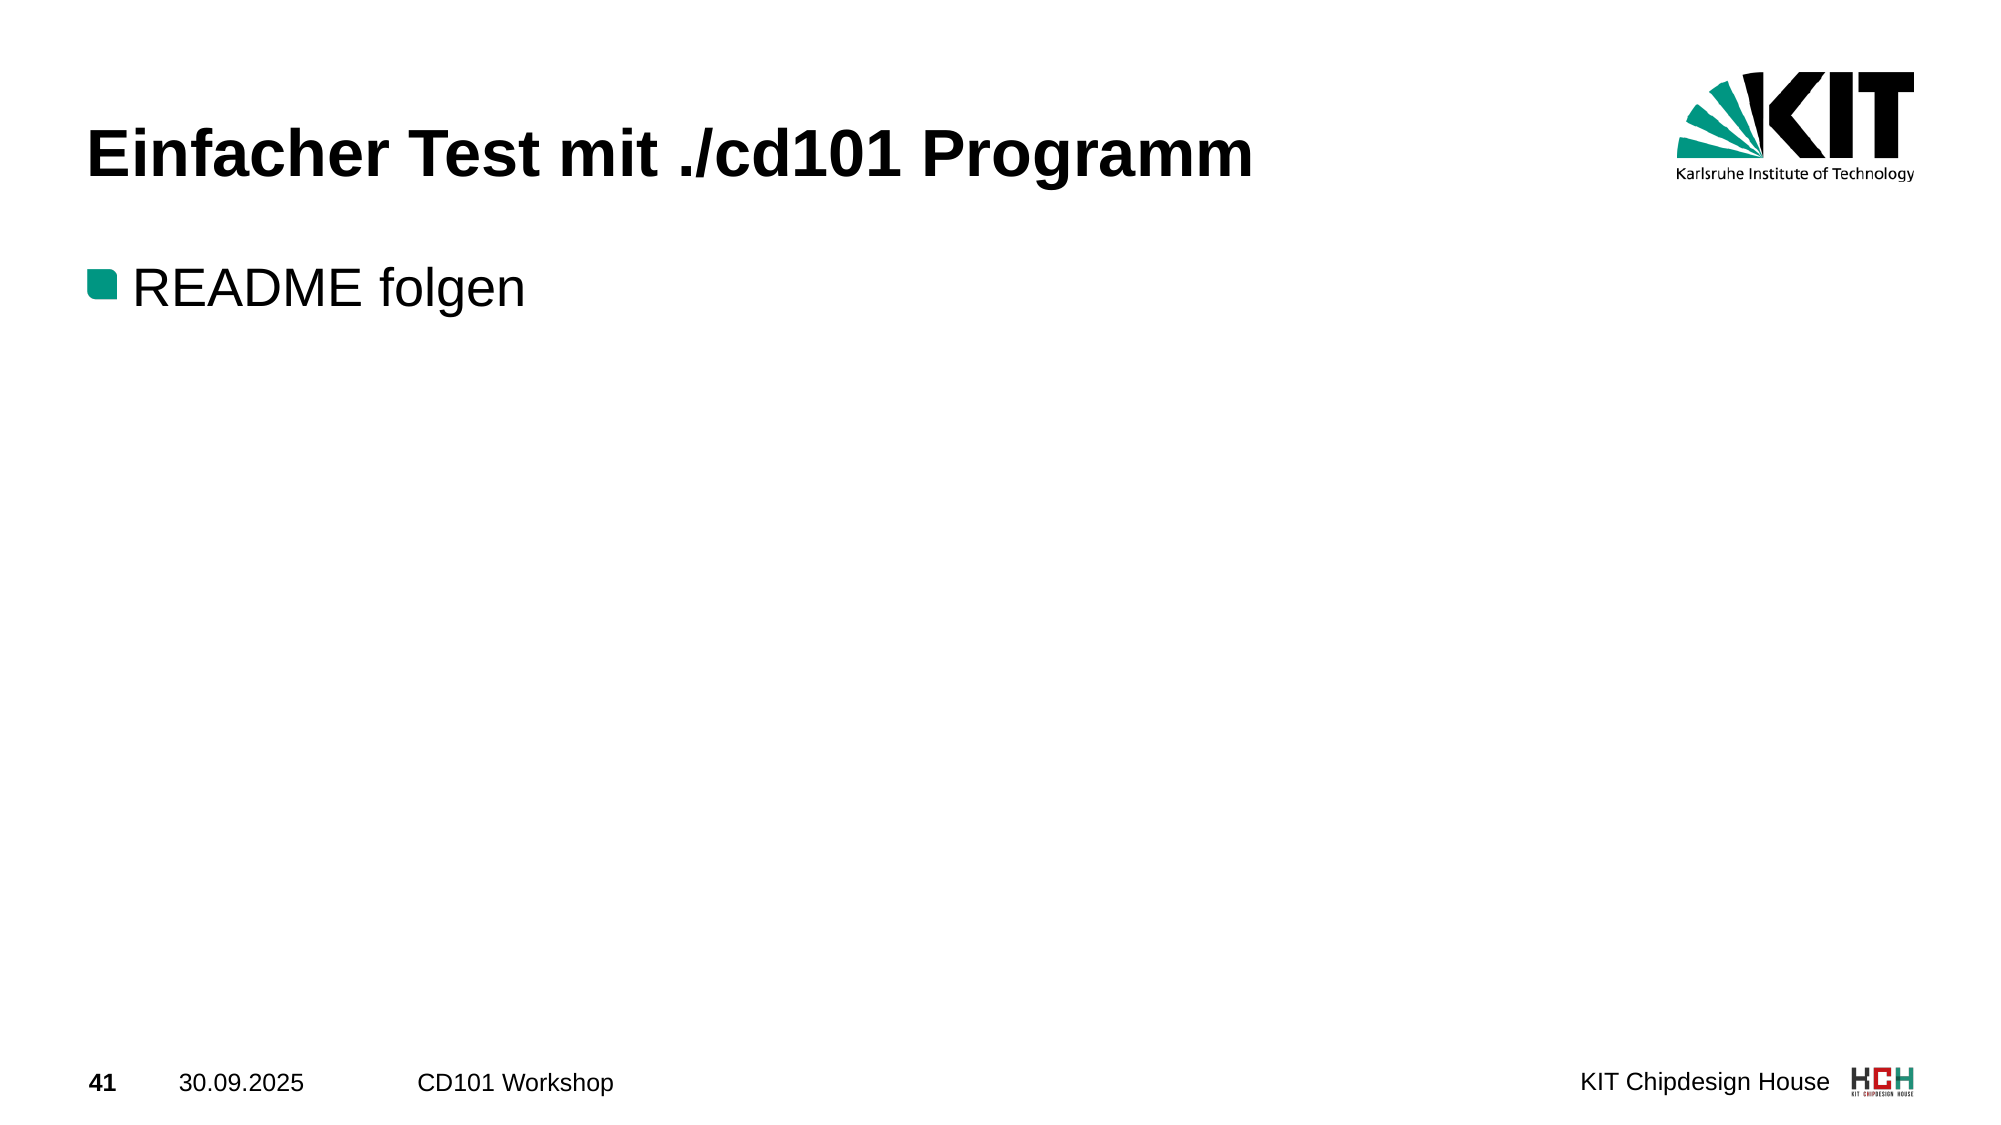

# Einfacher Test mit ./cd101 Programm
README folgen
CD101 Workshop
41
30.09.2025